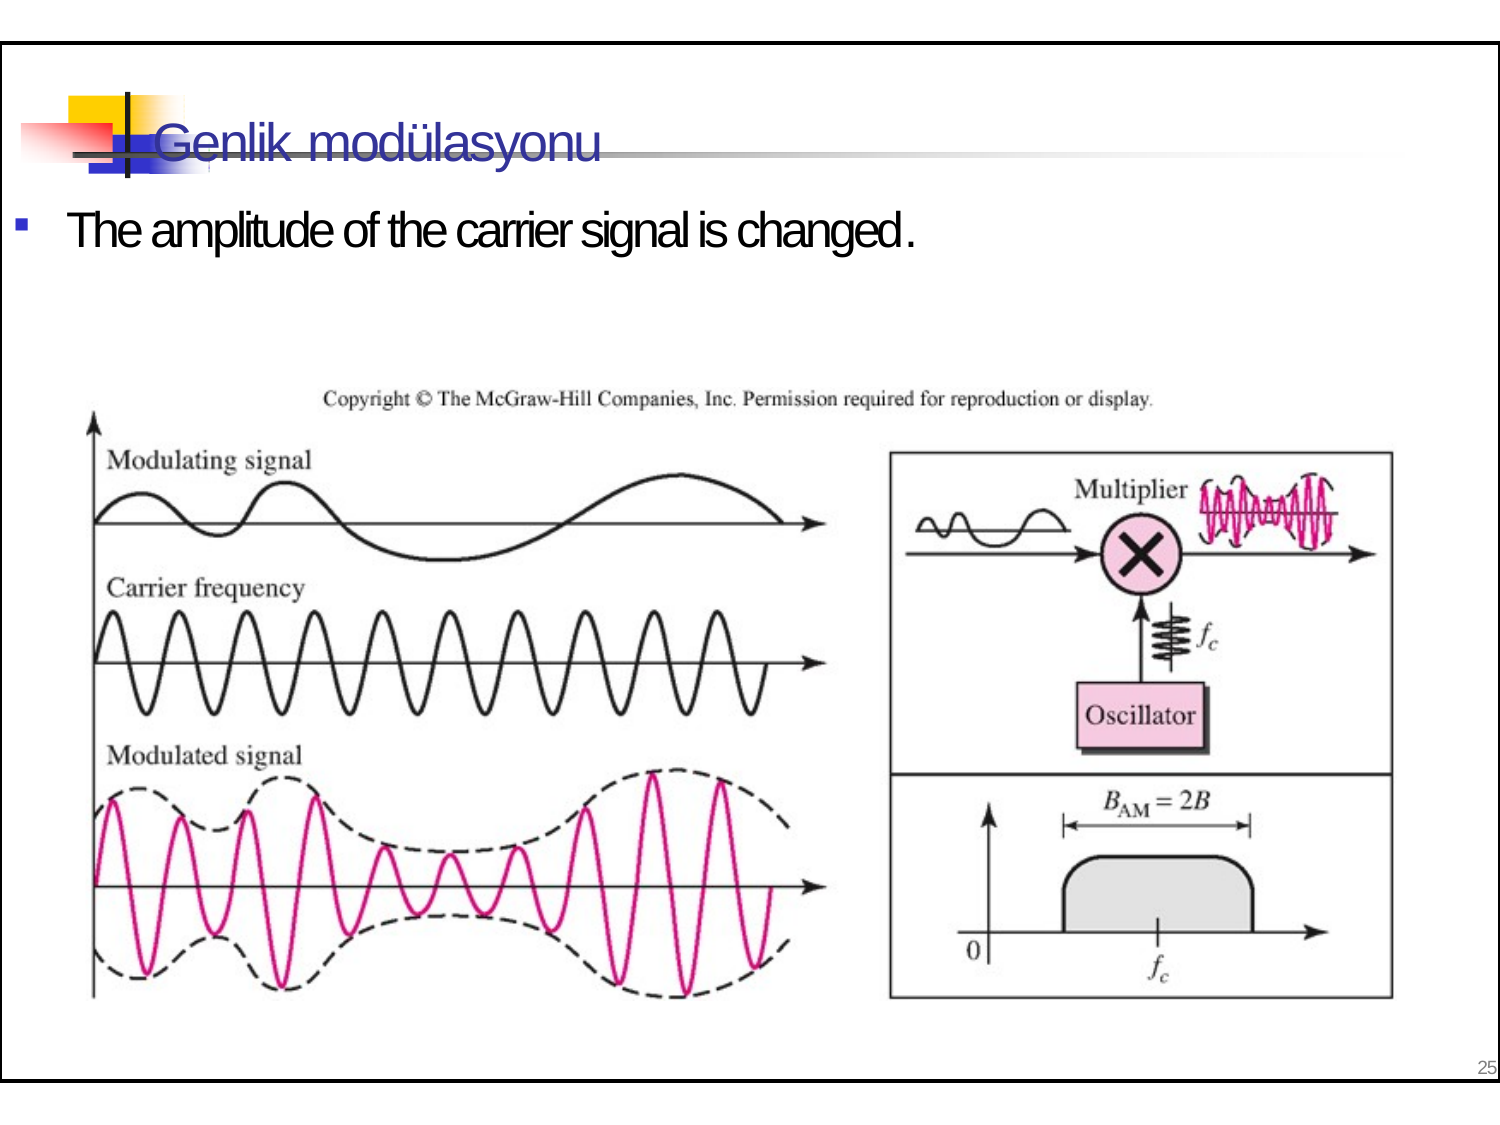

Genlik modülasyonu
The amplitude of the carrier signal is changed.
25